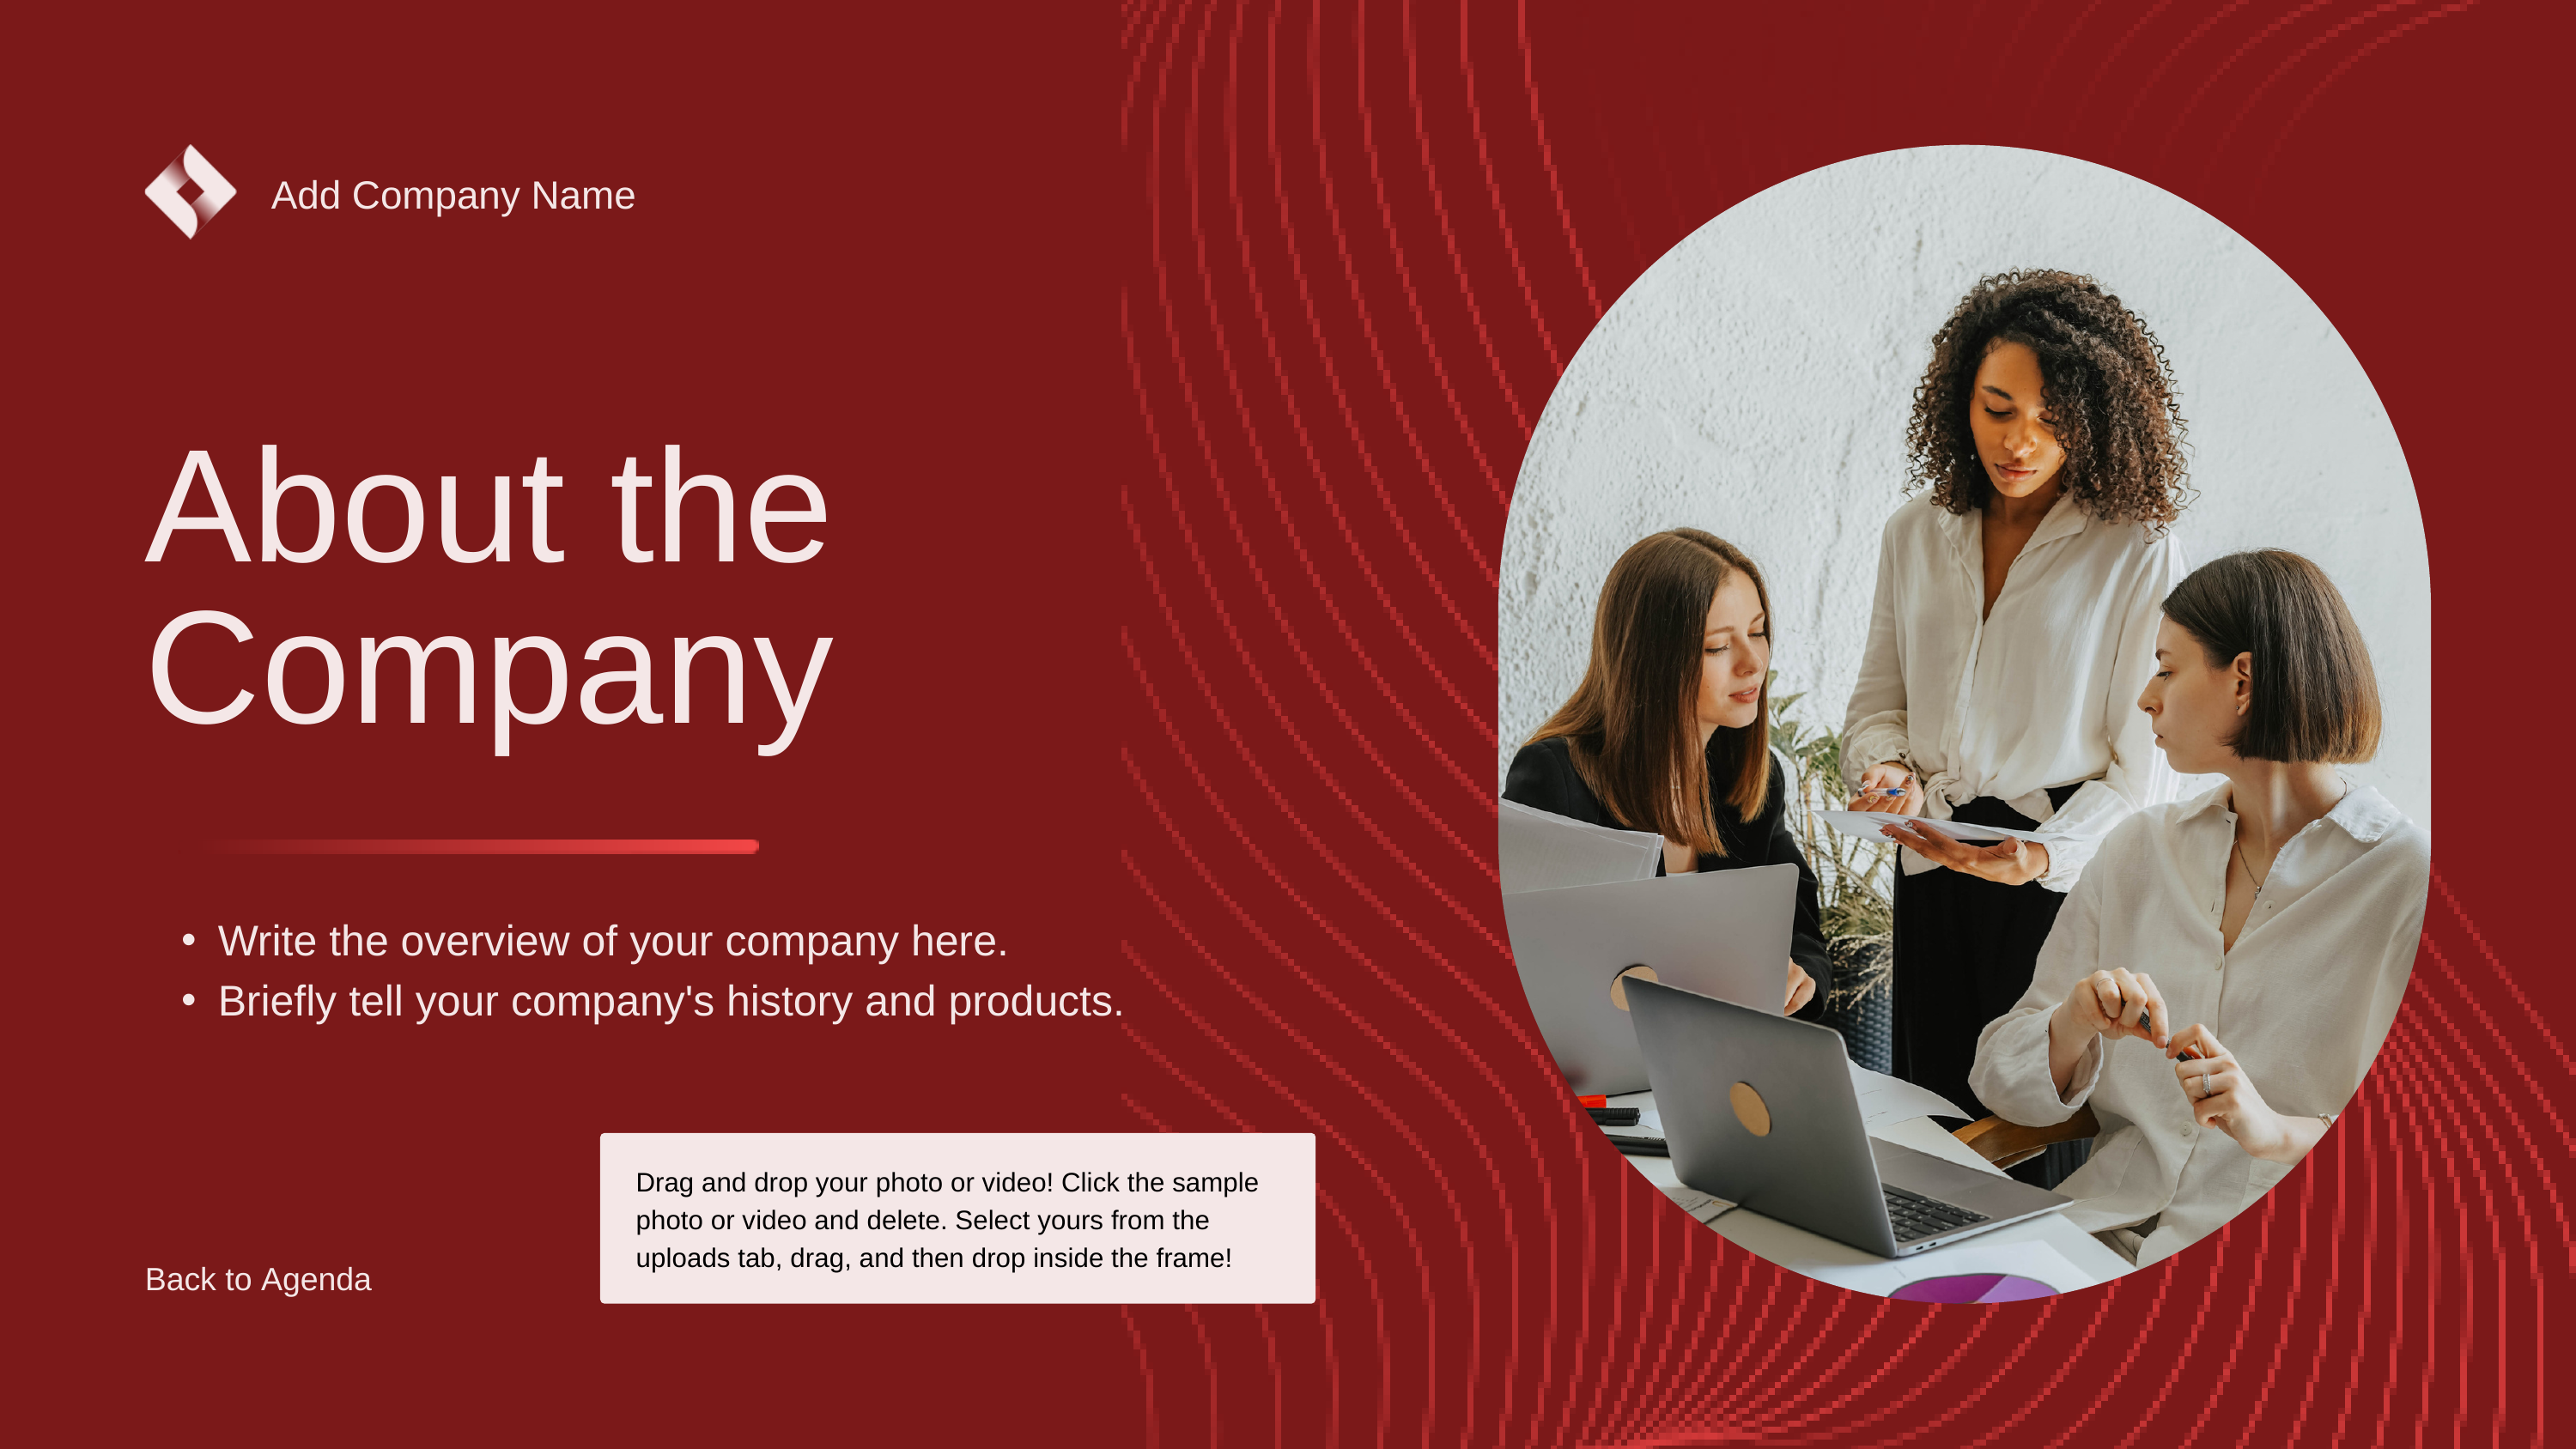

Add Company Name

About the Company

Write the overview of your company here.
Briefly tell your company's history and products.

Drag and drop your photo or video! Click the sample photo or video and delete. Select yours from the uploads tab, drag, and then drop inside the frame!
Back to Agenda